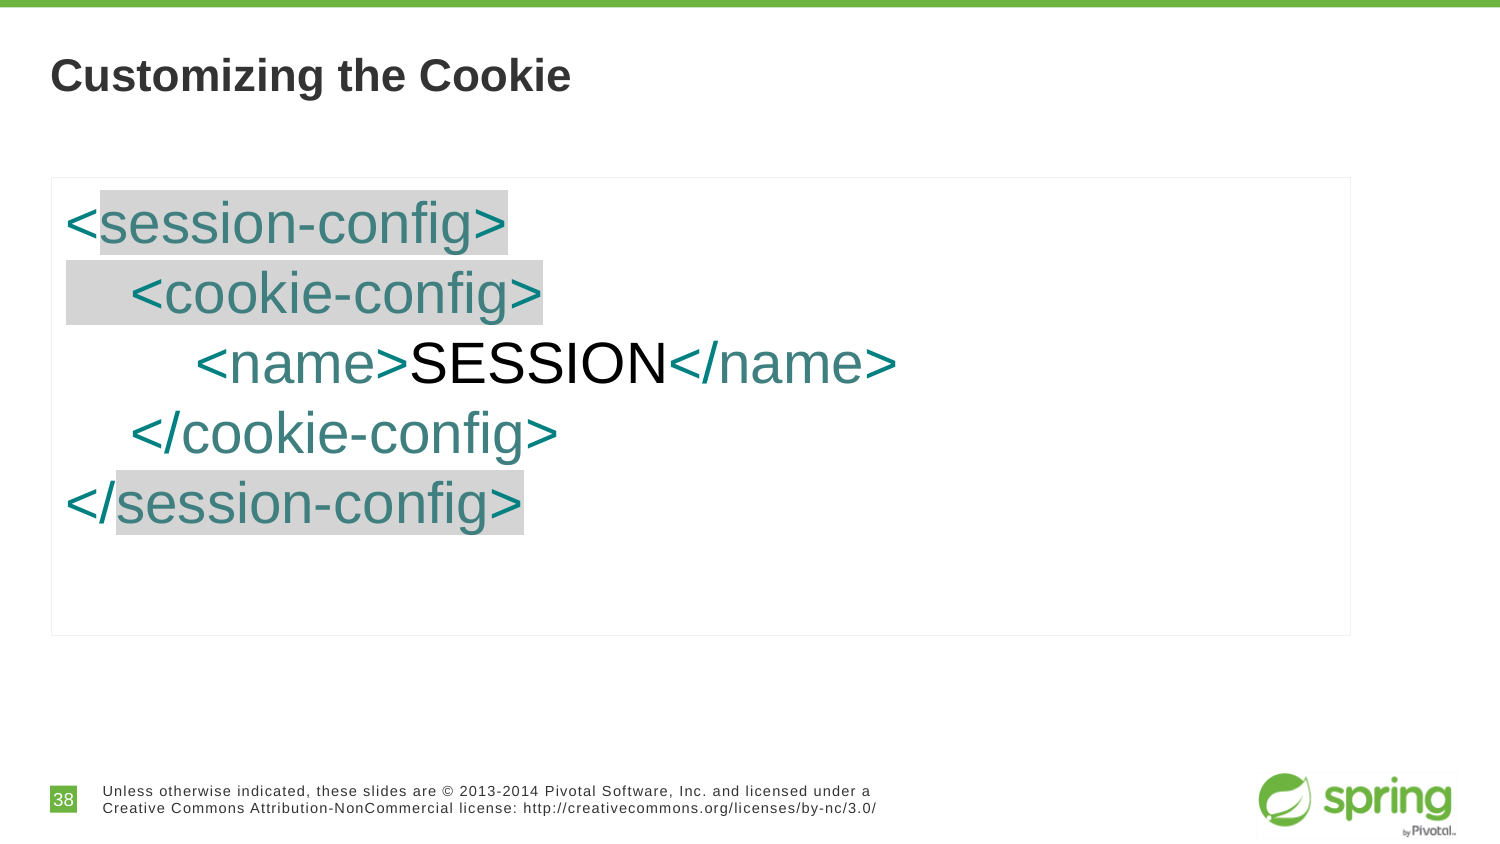

# Customizing the Cookie
<session-config>
    <cookie-config>
        <name>SESSION</name>
    </cookie-config>
</session-config>